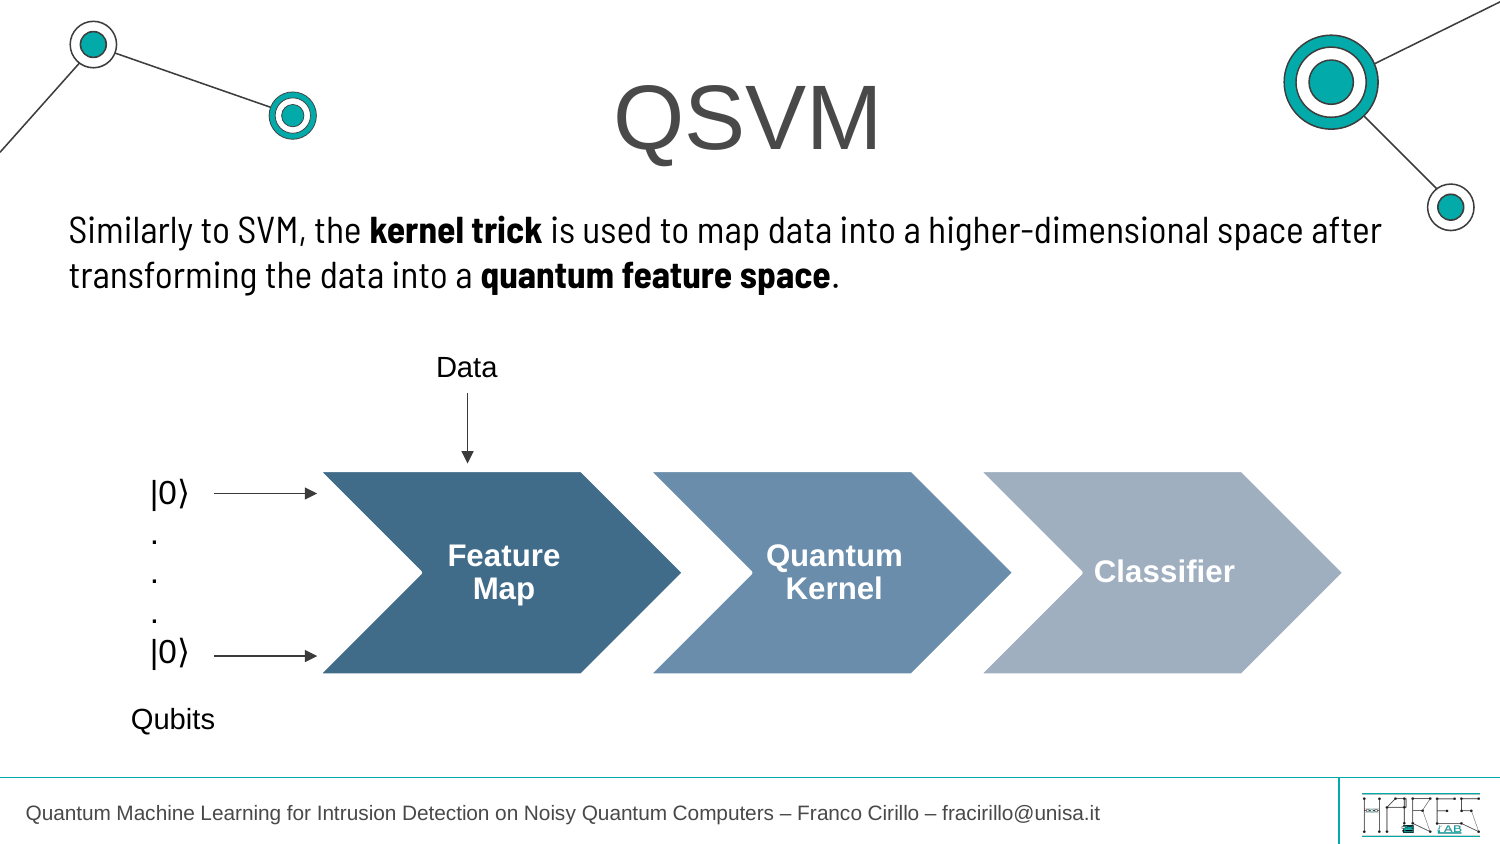

# QSVM
Similarly to SVM, the kernel trick is used to map data into a higher-dimensional space after transforming the data into a quantum feature space.
Data
Feature Map
Quantum Kernel
Classifier
|0⟩
.
.
.
|0⟩
Qubits
Quantum Machine Learning for Intrusion Detection on Noisy Quantum Computers – Franco Cirillo – fracirillo@unisa.it